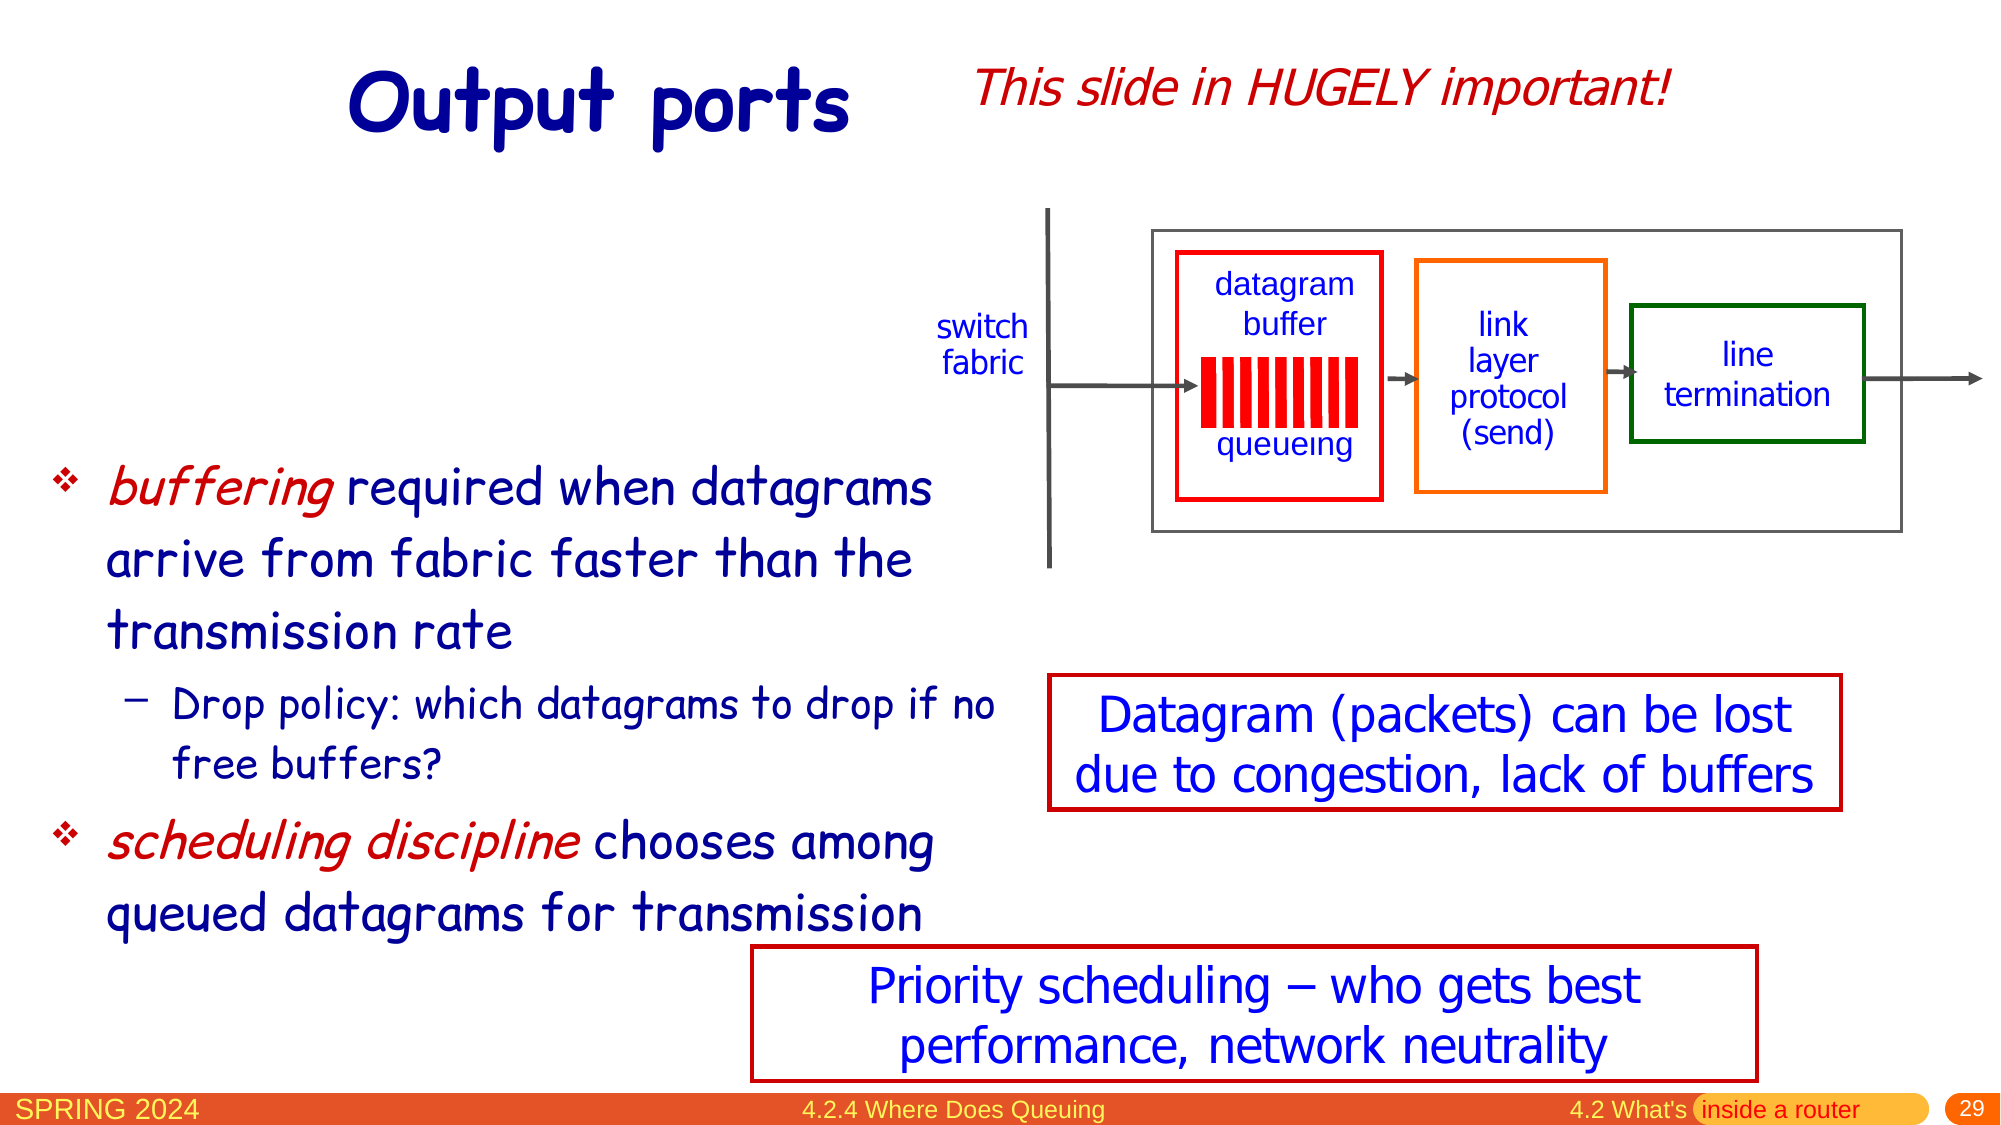

# Output ports
This slide in HUGELY important!

datagram
buffer

queueing

switch
fabric
line
termination
link
layer
protocol
(send)

buffering required when datagrams arrive from fabric faster than the transmission rate
Drop policy: which datagrams to drop if no free buffers?
scheduling discipline chooses among queued datagrams for transmission
Datagram (packets) can be lost due to congestion, lack of buffers
Priority scheduling – who gets best performance, network neutrality
4.2.4 Where Does Queuing Occur?
4.2 What's  inside a router